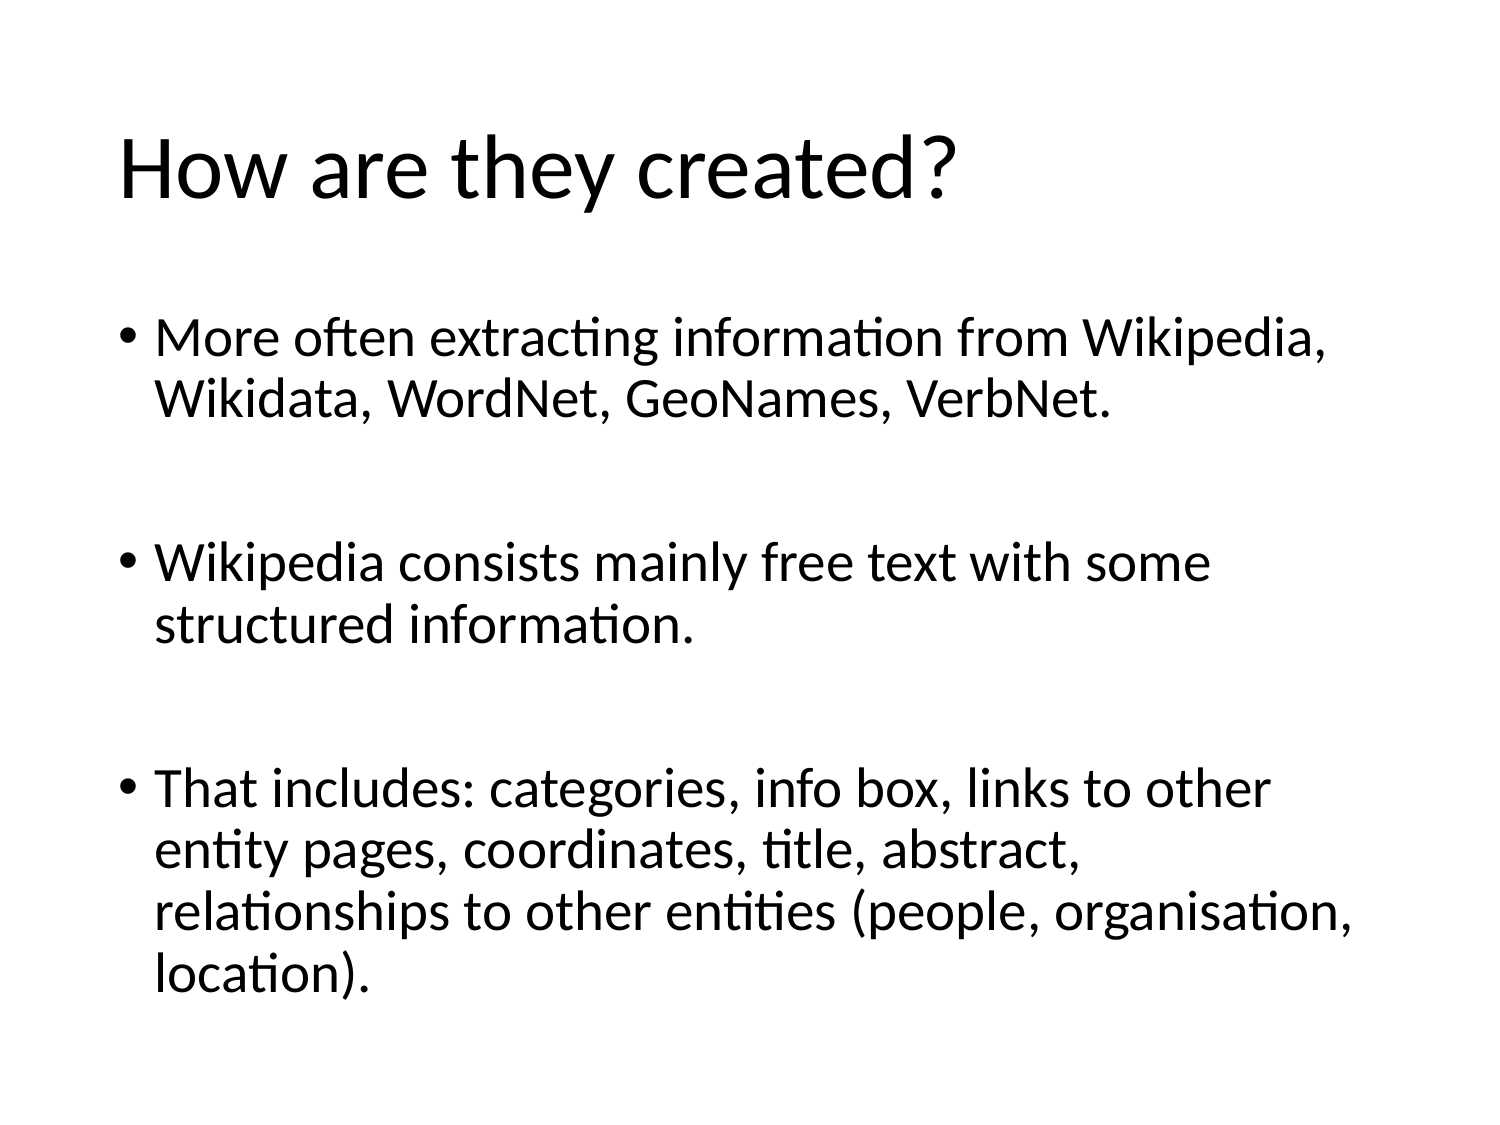

# How are they created?
More often extracting information from Wikipedia, Wikidata, WordNet, GeoNames, VerbNet.

Wikipedia consists mainly free text with some structured information.

That includes: categories, info box, links to other entity pages, coordinates, title, abstract, relationships to other entities (people, organisation, location).